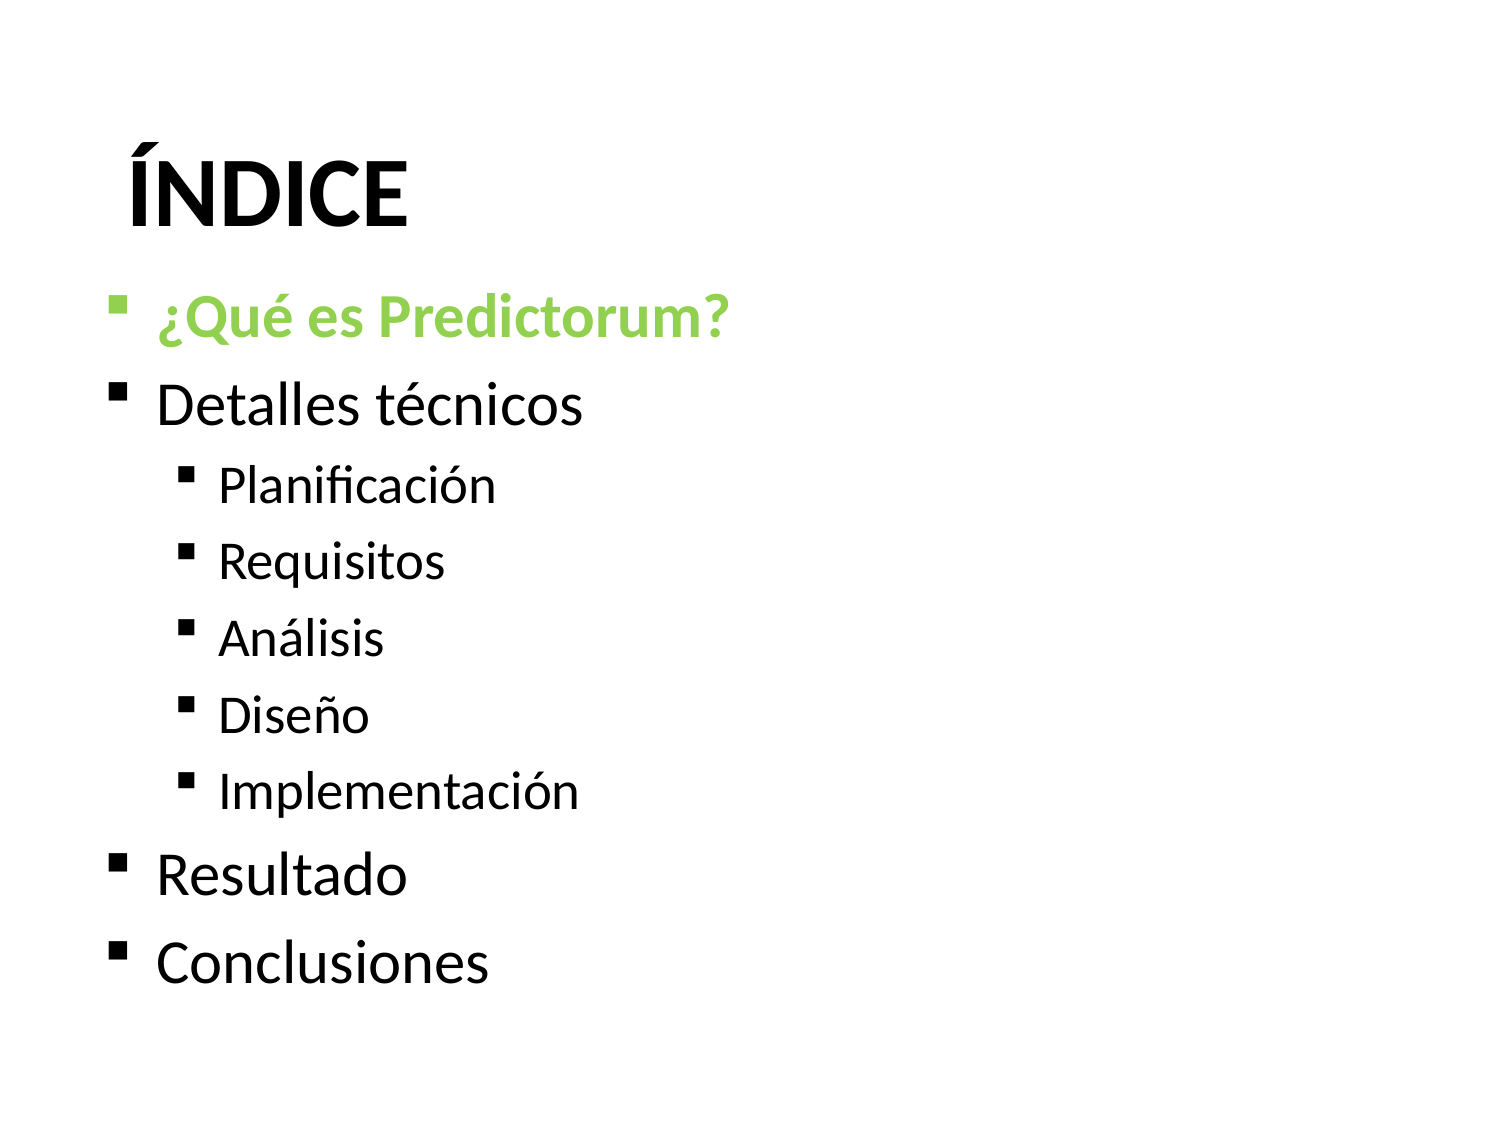

ÍNDICE
¿Qué es Predictorum?
Detalles técnicos
Planificación
Requisitos
Análisis
Diseño
Implementación
Resultado
Conclusiones